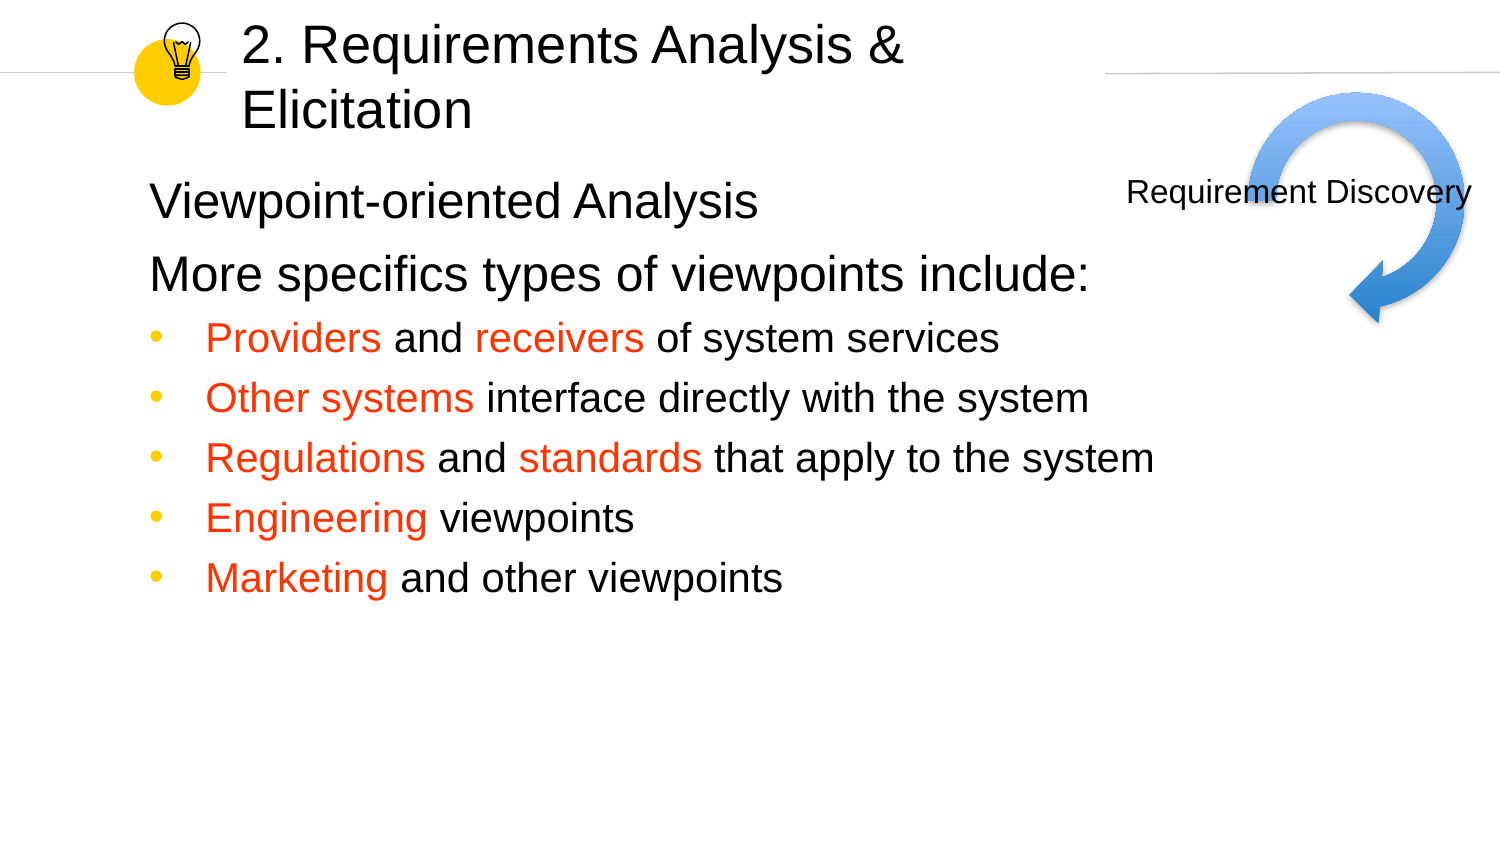

# 2. Requirements Analysis & Elicitation

Requirement Discovery
Viewpoint-oriented Analysis
More specifics types of viewpoints include:
Providers and receivers of system services
Other systems interface directly with the system
Regulations and standards that apply to the system
Engineering viewpoints
Marketing and other viewpoints